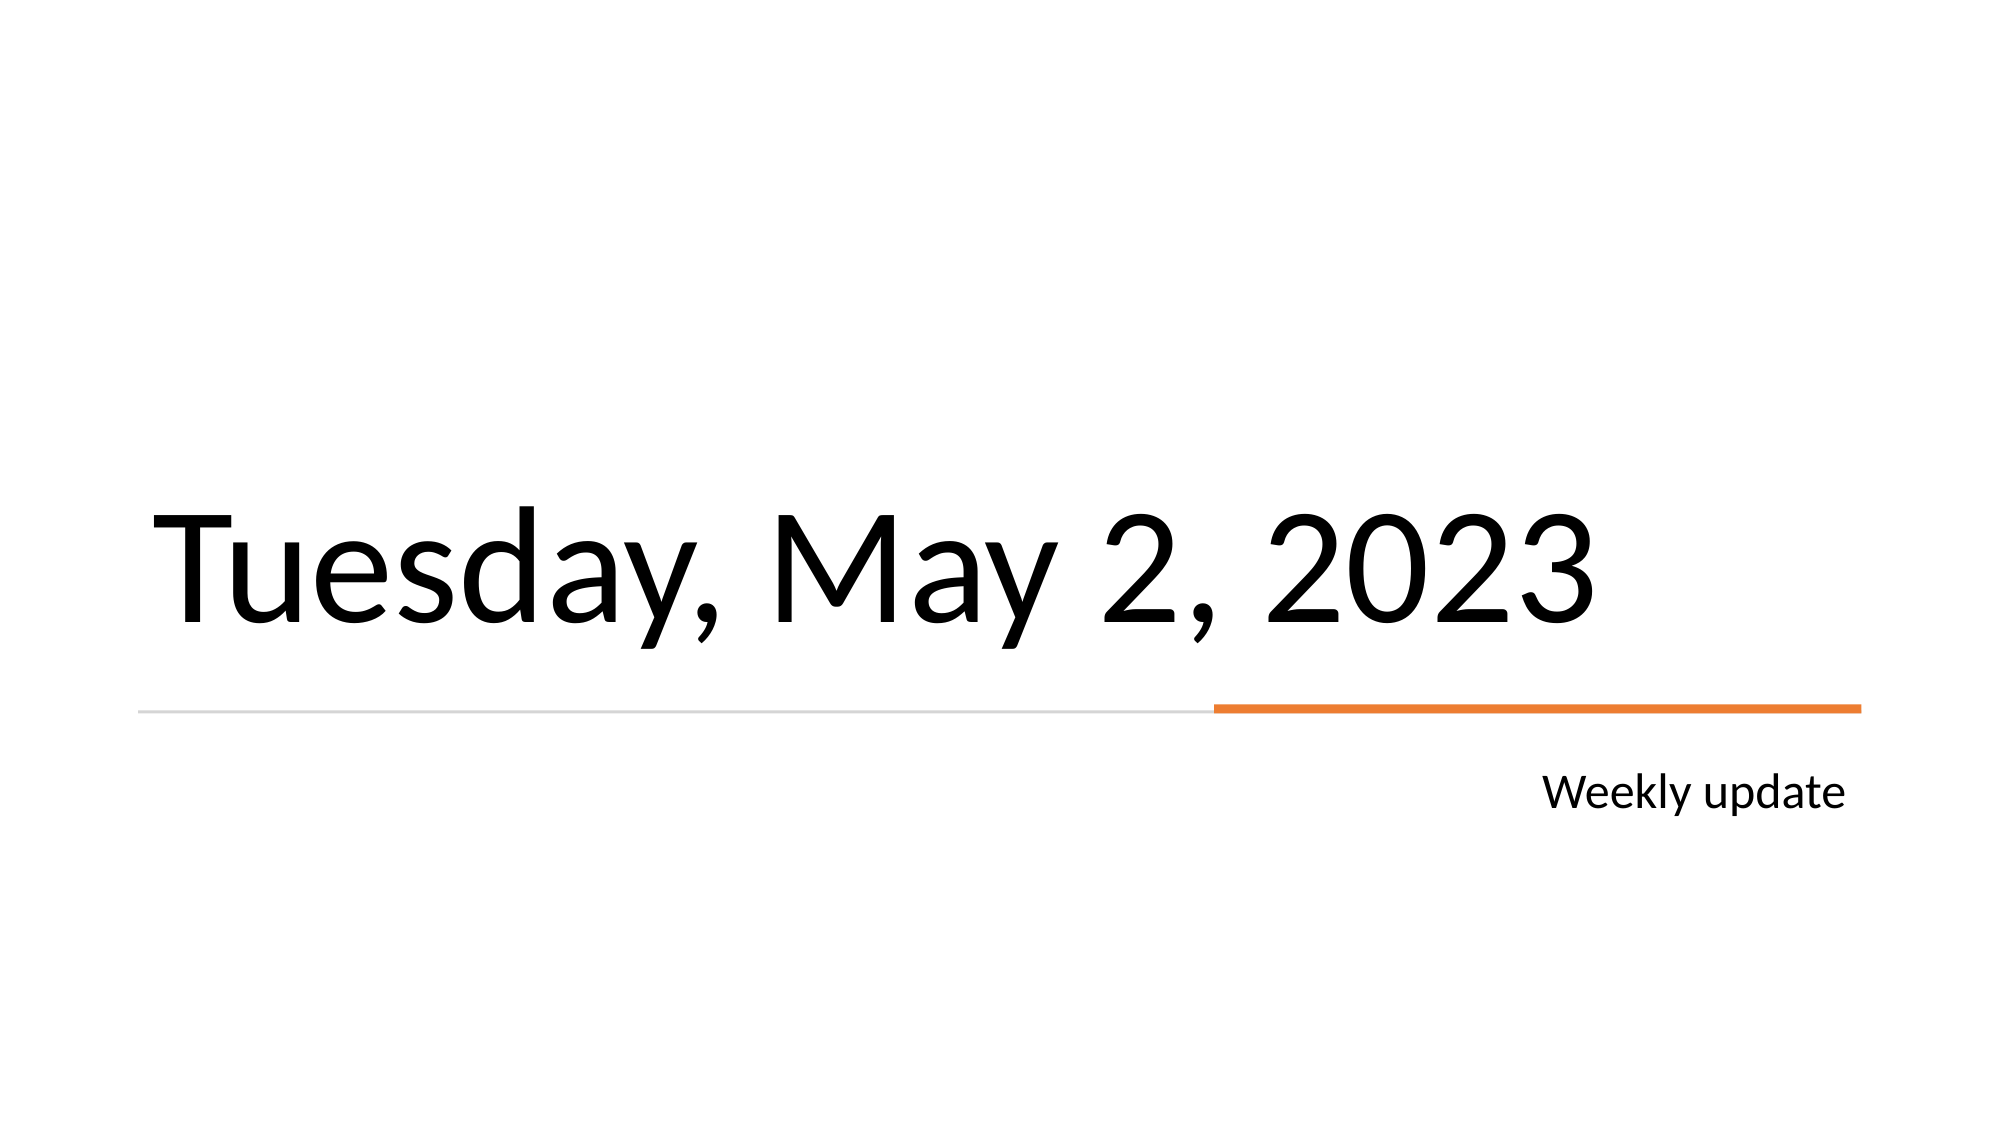

# Tuesday, May 2, 2023

Weekly update